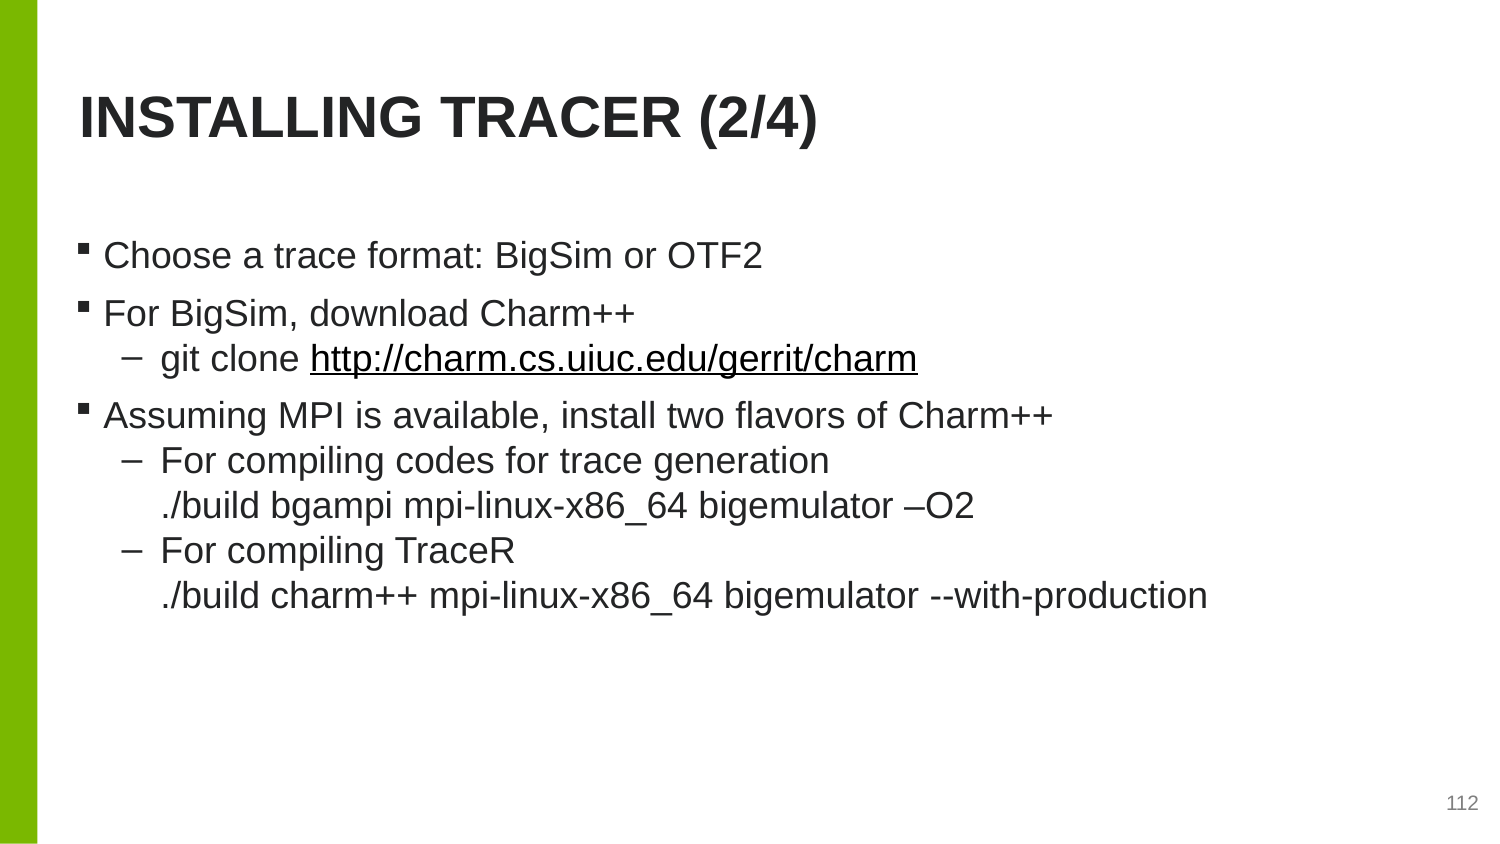

# Installing TraceR (2/4)
Choose a trace format: BigSim or OTF2
For BigSim, download Charm++
git clone http://charm.cs.uiuc.edu/gerrit/charm
Assuming MPI is available, install two flavors of Charm++
For compiling codes for trace generation
./build bgampi mpi-linux-x86_64 bigemulator –O2
For compiling TraceR
./build charm++ mpi-linux-x86_64 bigemulator --with-production
112